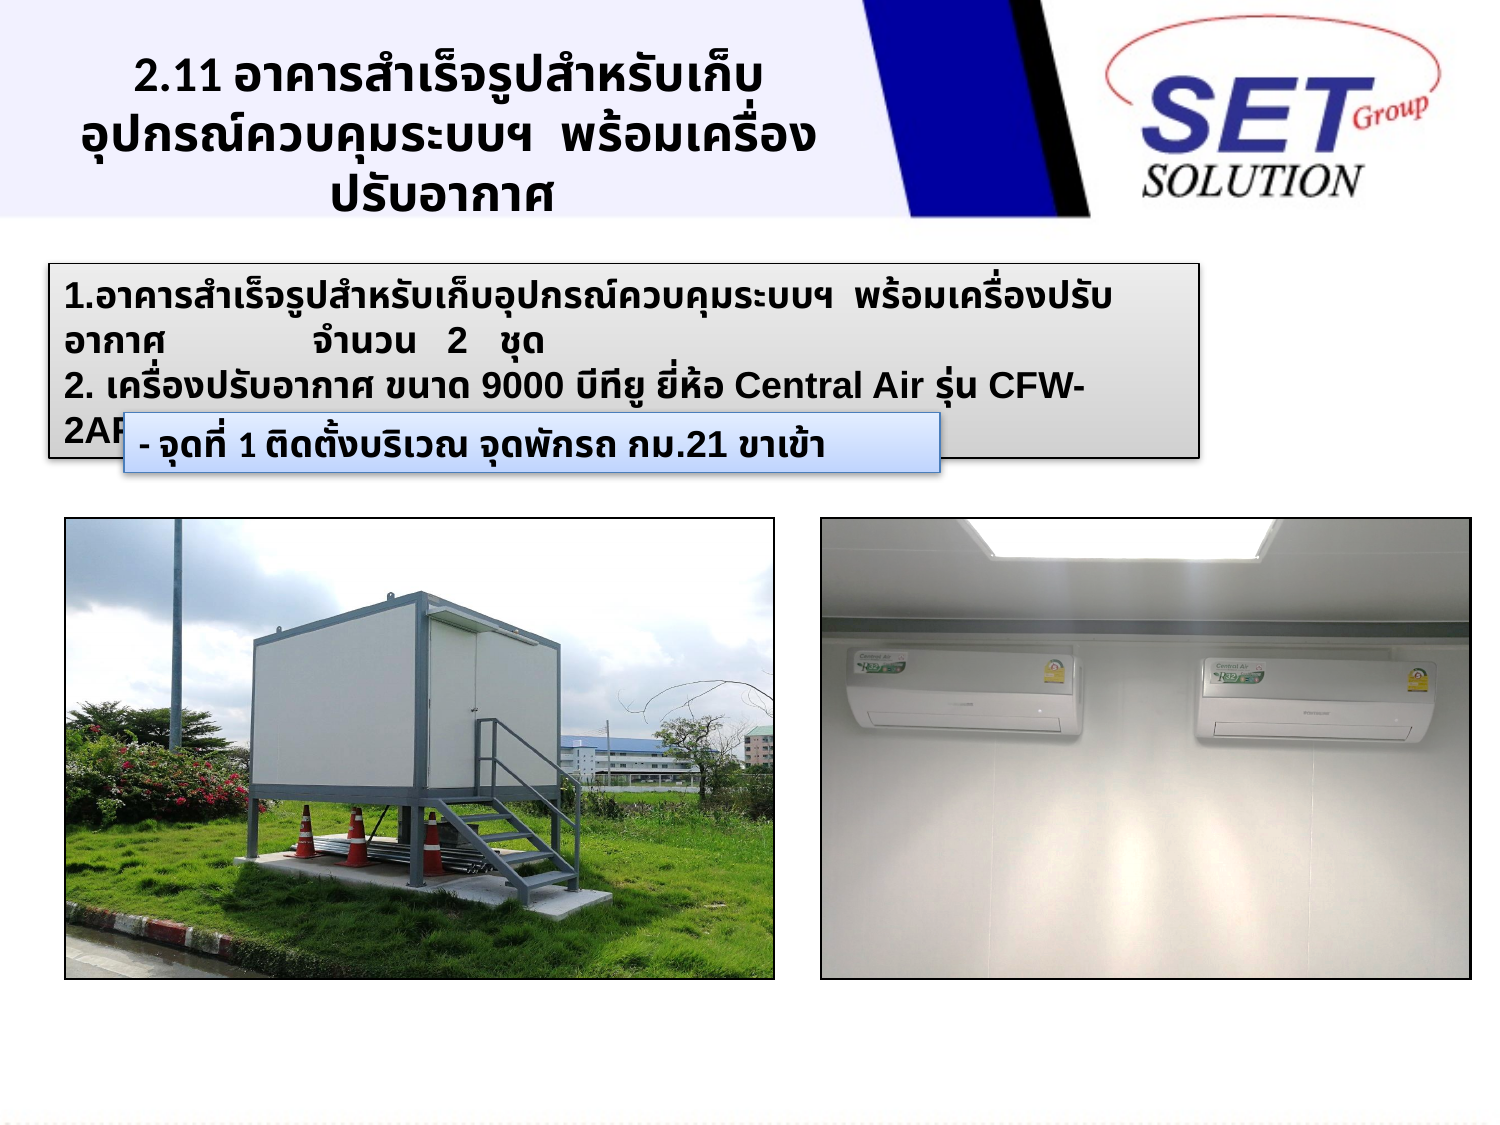

# 2.11 อาคารสำเร็จรูปสำหรับเก็บอุปกรณ์ควบคุมระบบฯ  พร้อมเครื่องปรับอากาศ
1.อาคารสำเร็จรูปสำหรับเก็บอุปกรณ์ควบคุมระบบฯ  พร้อมเครื่องปรับอากาศ               จำนวน   2   ชุด
2. เครื่องปรับอากาศ ขนาด 9000 บีทียู ยี่ห้อ Central Air รุ่น CFW-2AFE09-1               จำนวน   4  ชุด
- จุดที่ 1 ติดตั้งบริเวณ จุดพักรถ กม.21 ขาเข้า